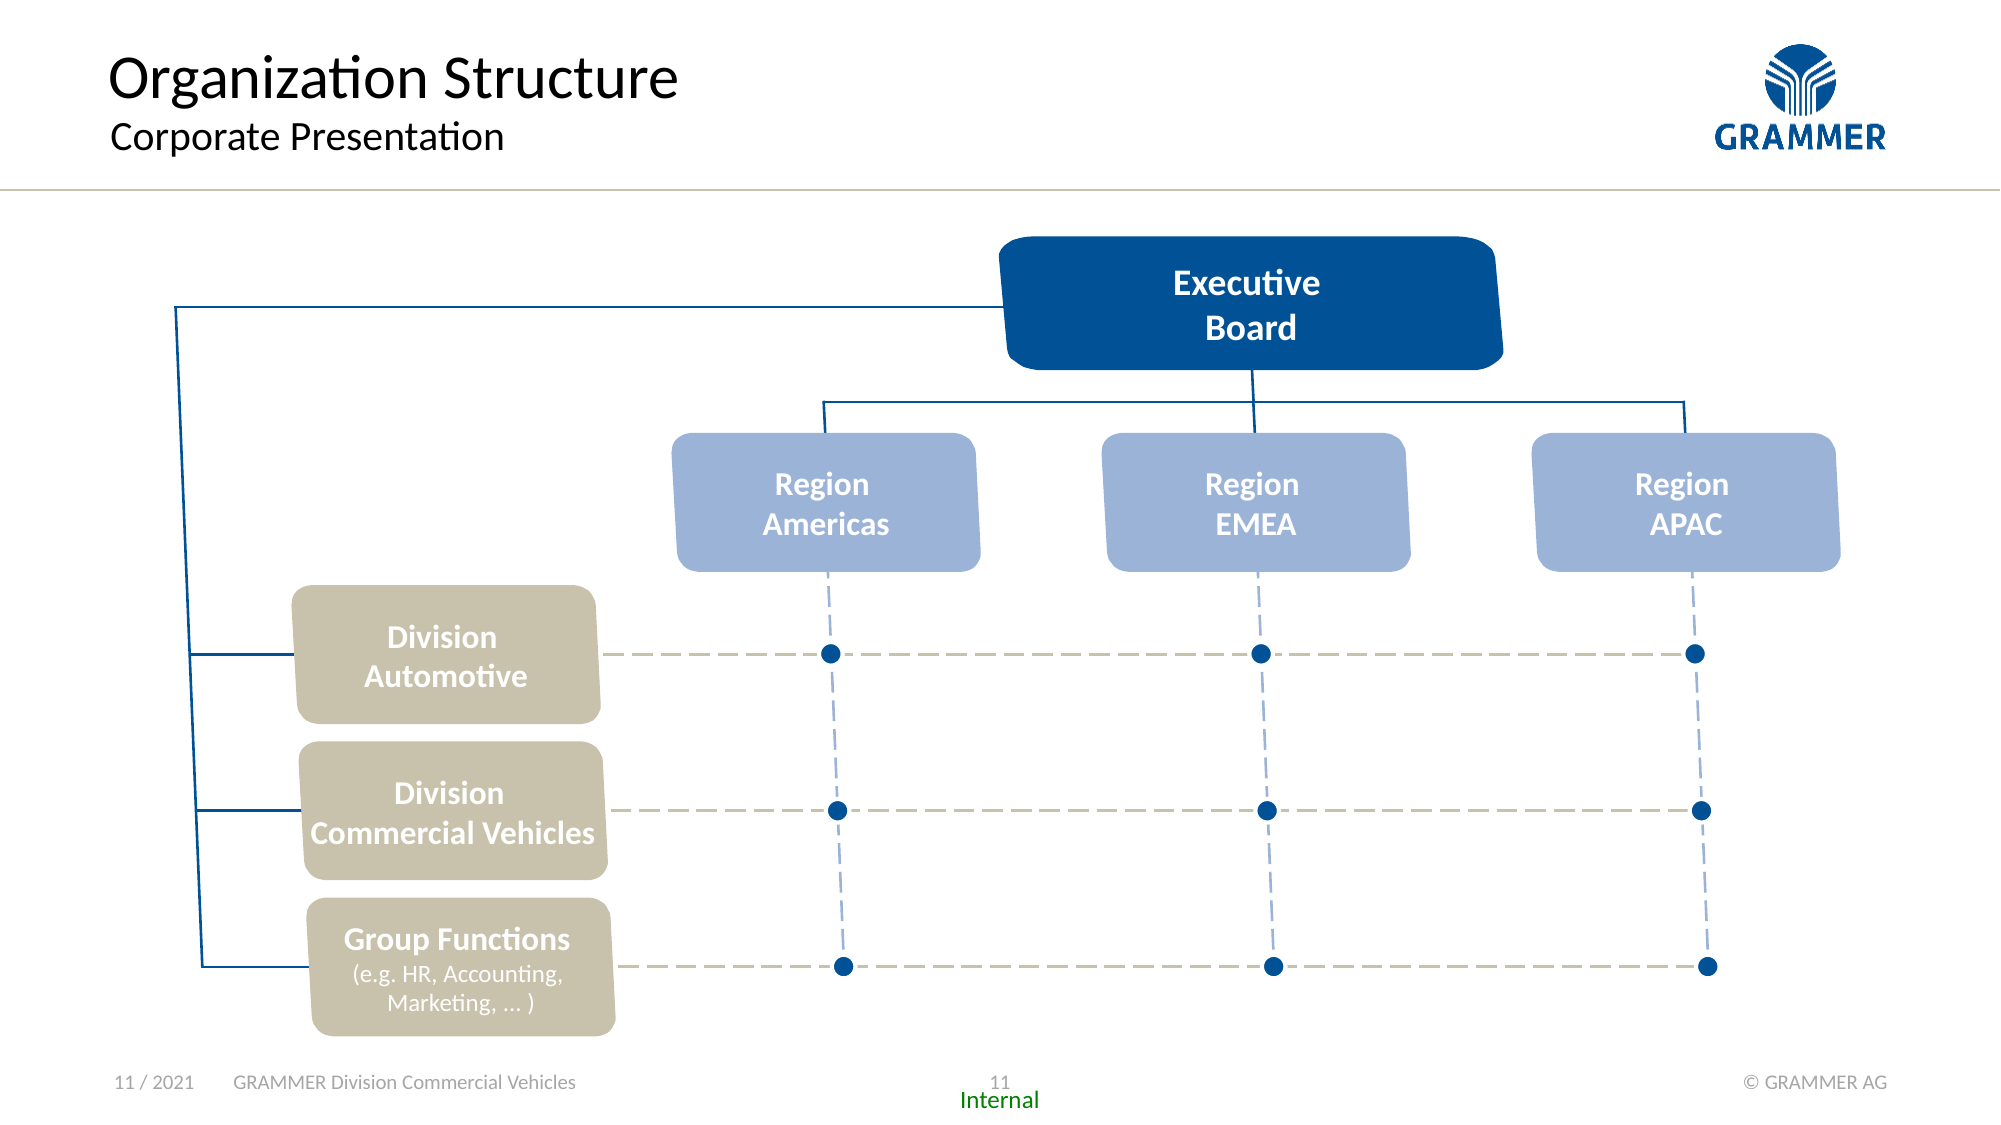

Organization Structure
Corporate Presentation
Executive
Board
Region
Americas
Region
EMEA
Region
APAC
Division
Automotive

Division
Commercial Vehicles

Group Functions
(e.g. HR, Accounting,
Marketing, ... )

11
11 / 2021
GRAMMER Division Commercial Vehicles